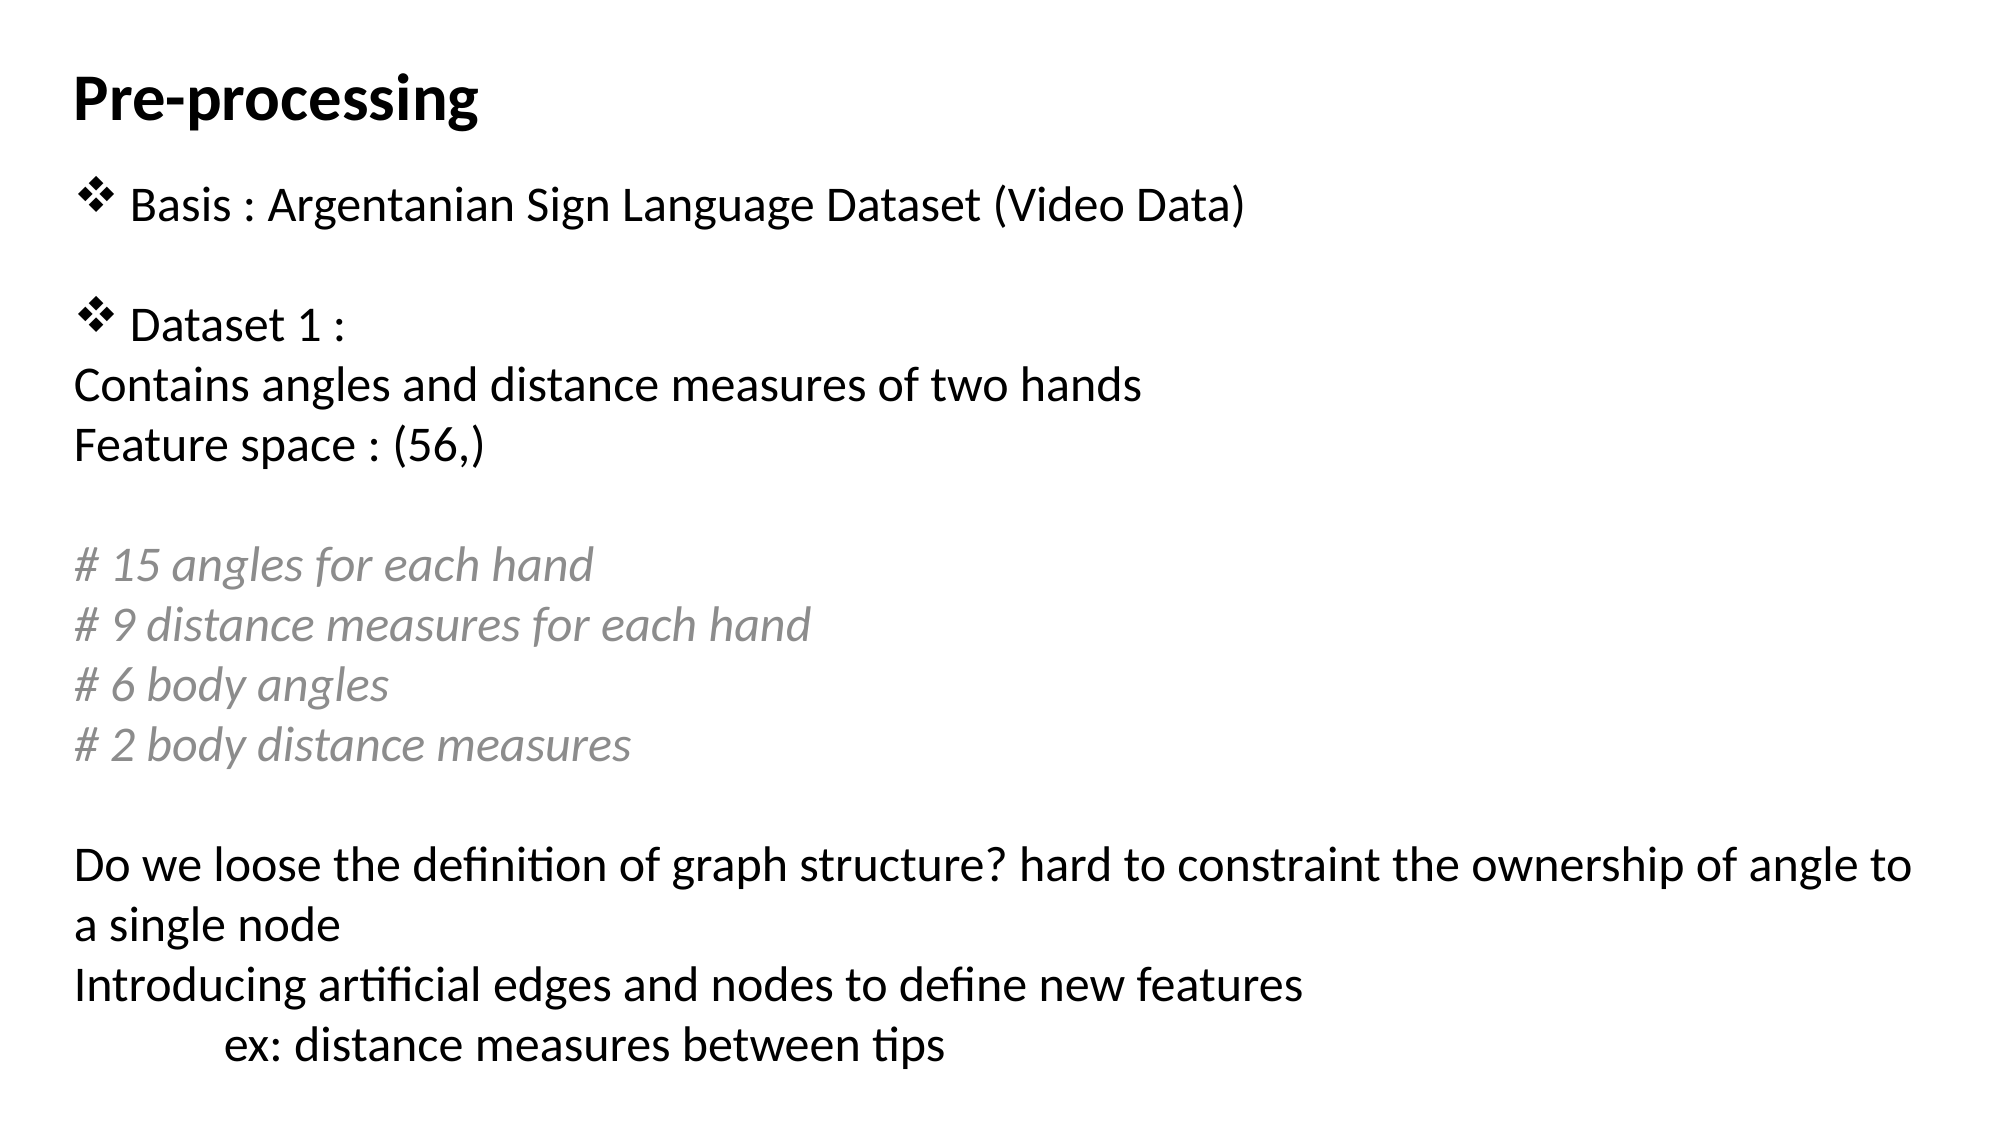

Pre-processing

Basis : Argentanian Sign Language Dataset (Video Data)

Dataset 1 :
Contains angles and distance measures of two hands
Feature space : (56,)

# 15 angles for each hand
# 9 distance measures for each hand
# 6 body angles
# 2 body distance measures

Do we loose the definition of graph structure? hard to constraint the ownership of angle to a single node
Introducing artificial edges and nodes to define new features
	ex: distance measures between tips